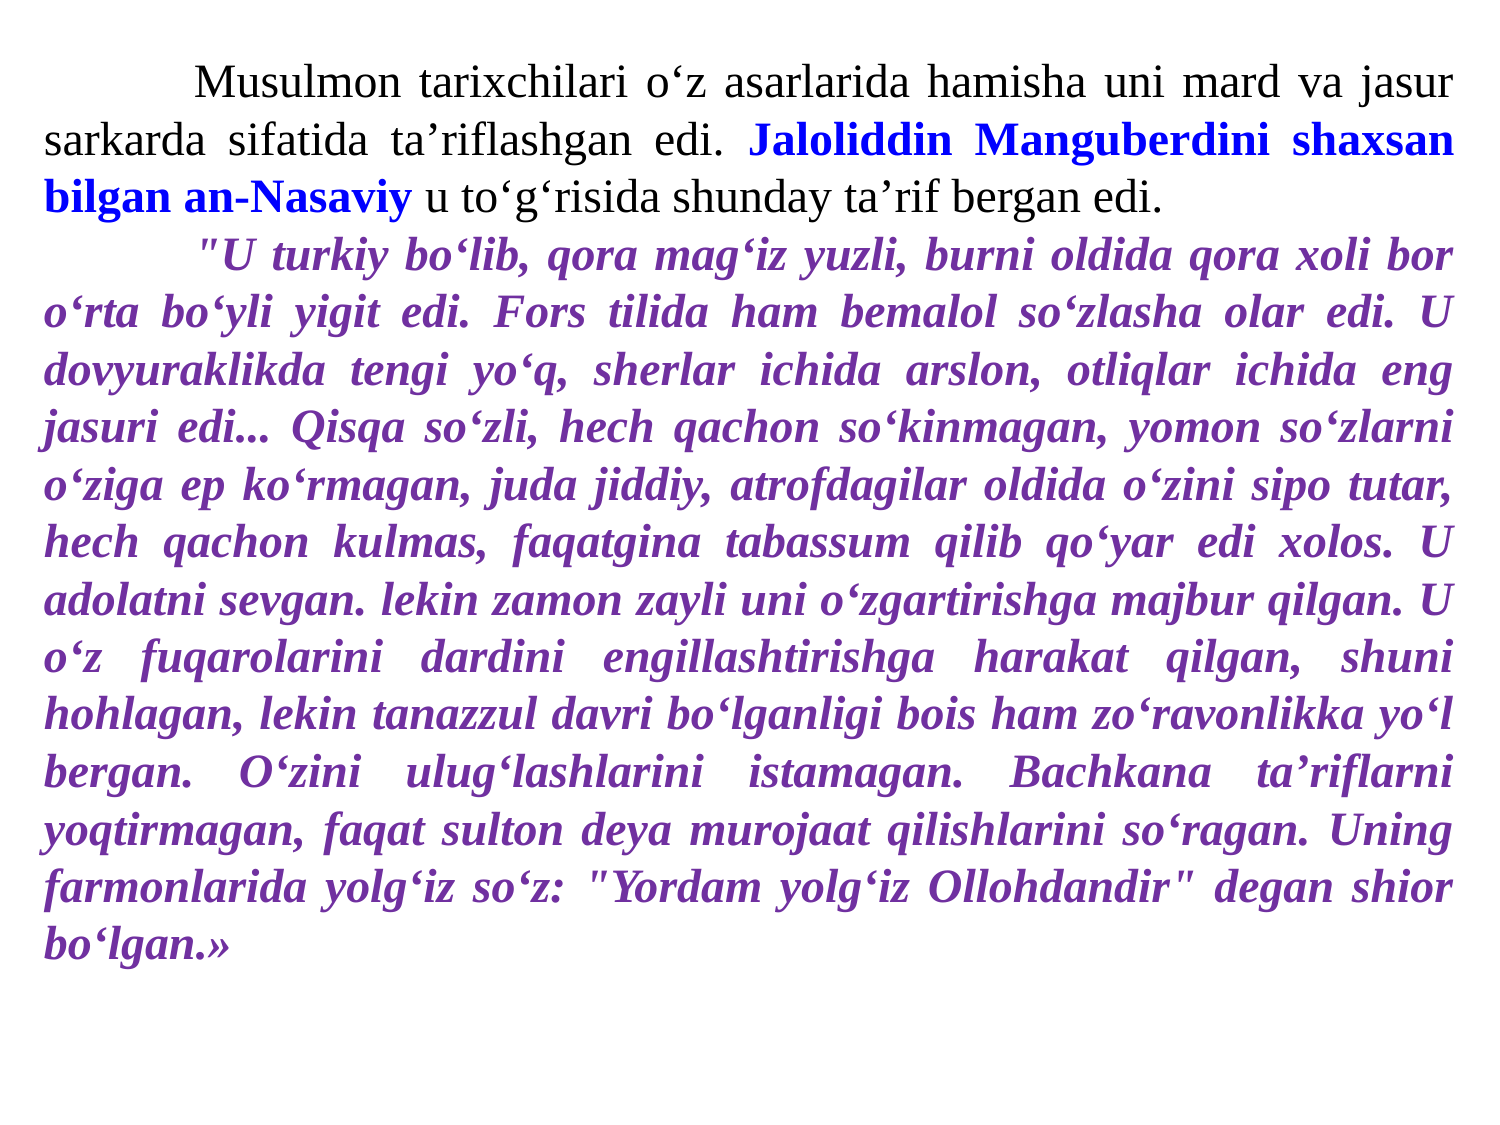

Musulmon tarixchilari o‘z asarlarida hamisha uni mard va jasur sarkarda sifatida ta’riflashgan edi. Jaloliddin Manguberdini shaxsan bilgan an-Nasaviy u to‘g‘risida shunday ta’rif bergan edi.
	"U turkiy bo‘lib, qora mag‘iz yuzli, burni oldida qora xoli bor o‘rta bo‘yli yigit edi. Fors tilida ham bemalol so‘zlasha olar edi. U dovyuraklikda tengi yo‘q, sherlar ichida arslon, otliqlar ichida eng jasuri edi... Qisqa so‘zli, hech qachon so‘kinmagan, yomon so‘zlarni o‘ziga ep ko‘rmagan, juda jiddiy, atrofdagilar oldida o‘zini sipo tutar, hech qachon kulmas, faqatgina tabassum qilib qo‘yar edi xolos. U adolatni sevgan. lekin zamon zayli uni o‘zgartirishga majbur qilgan. U o‘z fuqarolarini dardini engillashtirishga harakat qilgan, shuni hohlagan, lekin tanazzul davri bo‘lganligi bois ham zo‘ravonlikka yo‘l bergan. O‘zini ulug‘lashlarini istamagan. Bachkana ta’riflarni yoqtirmagan, faqat sulton deya murojaat qilishlarini so‘ragan. Uning farmonlarida yolg‘iz so‘z: "Yordam yolg‘iz Ollohdandir" degan shior bo‘lgan.»